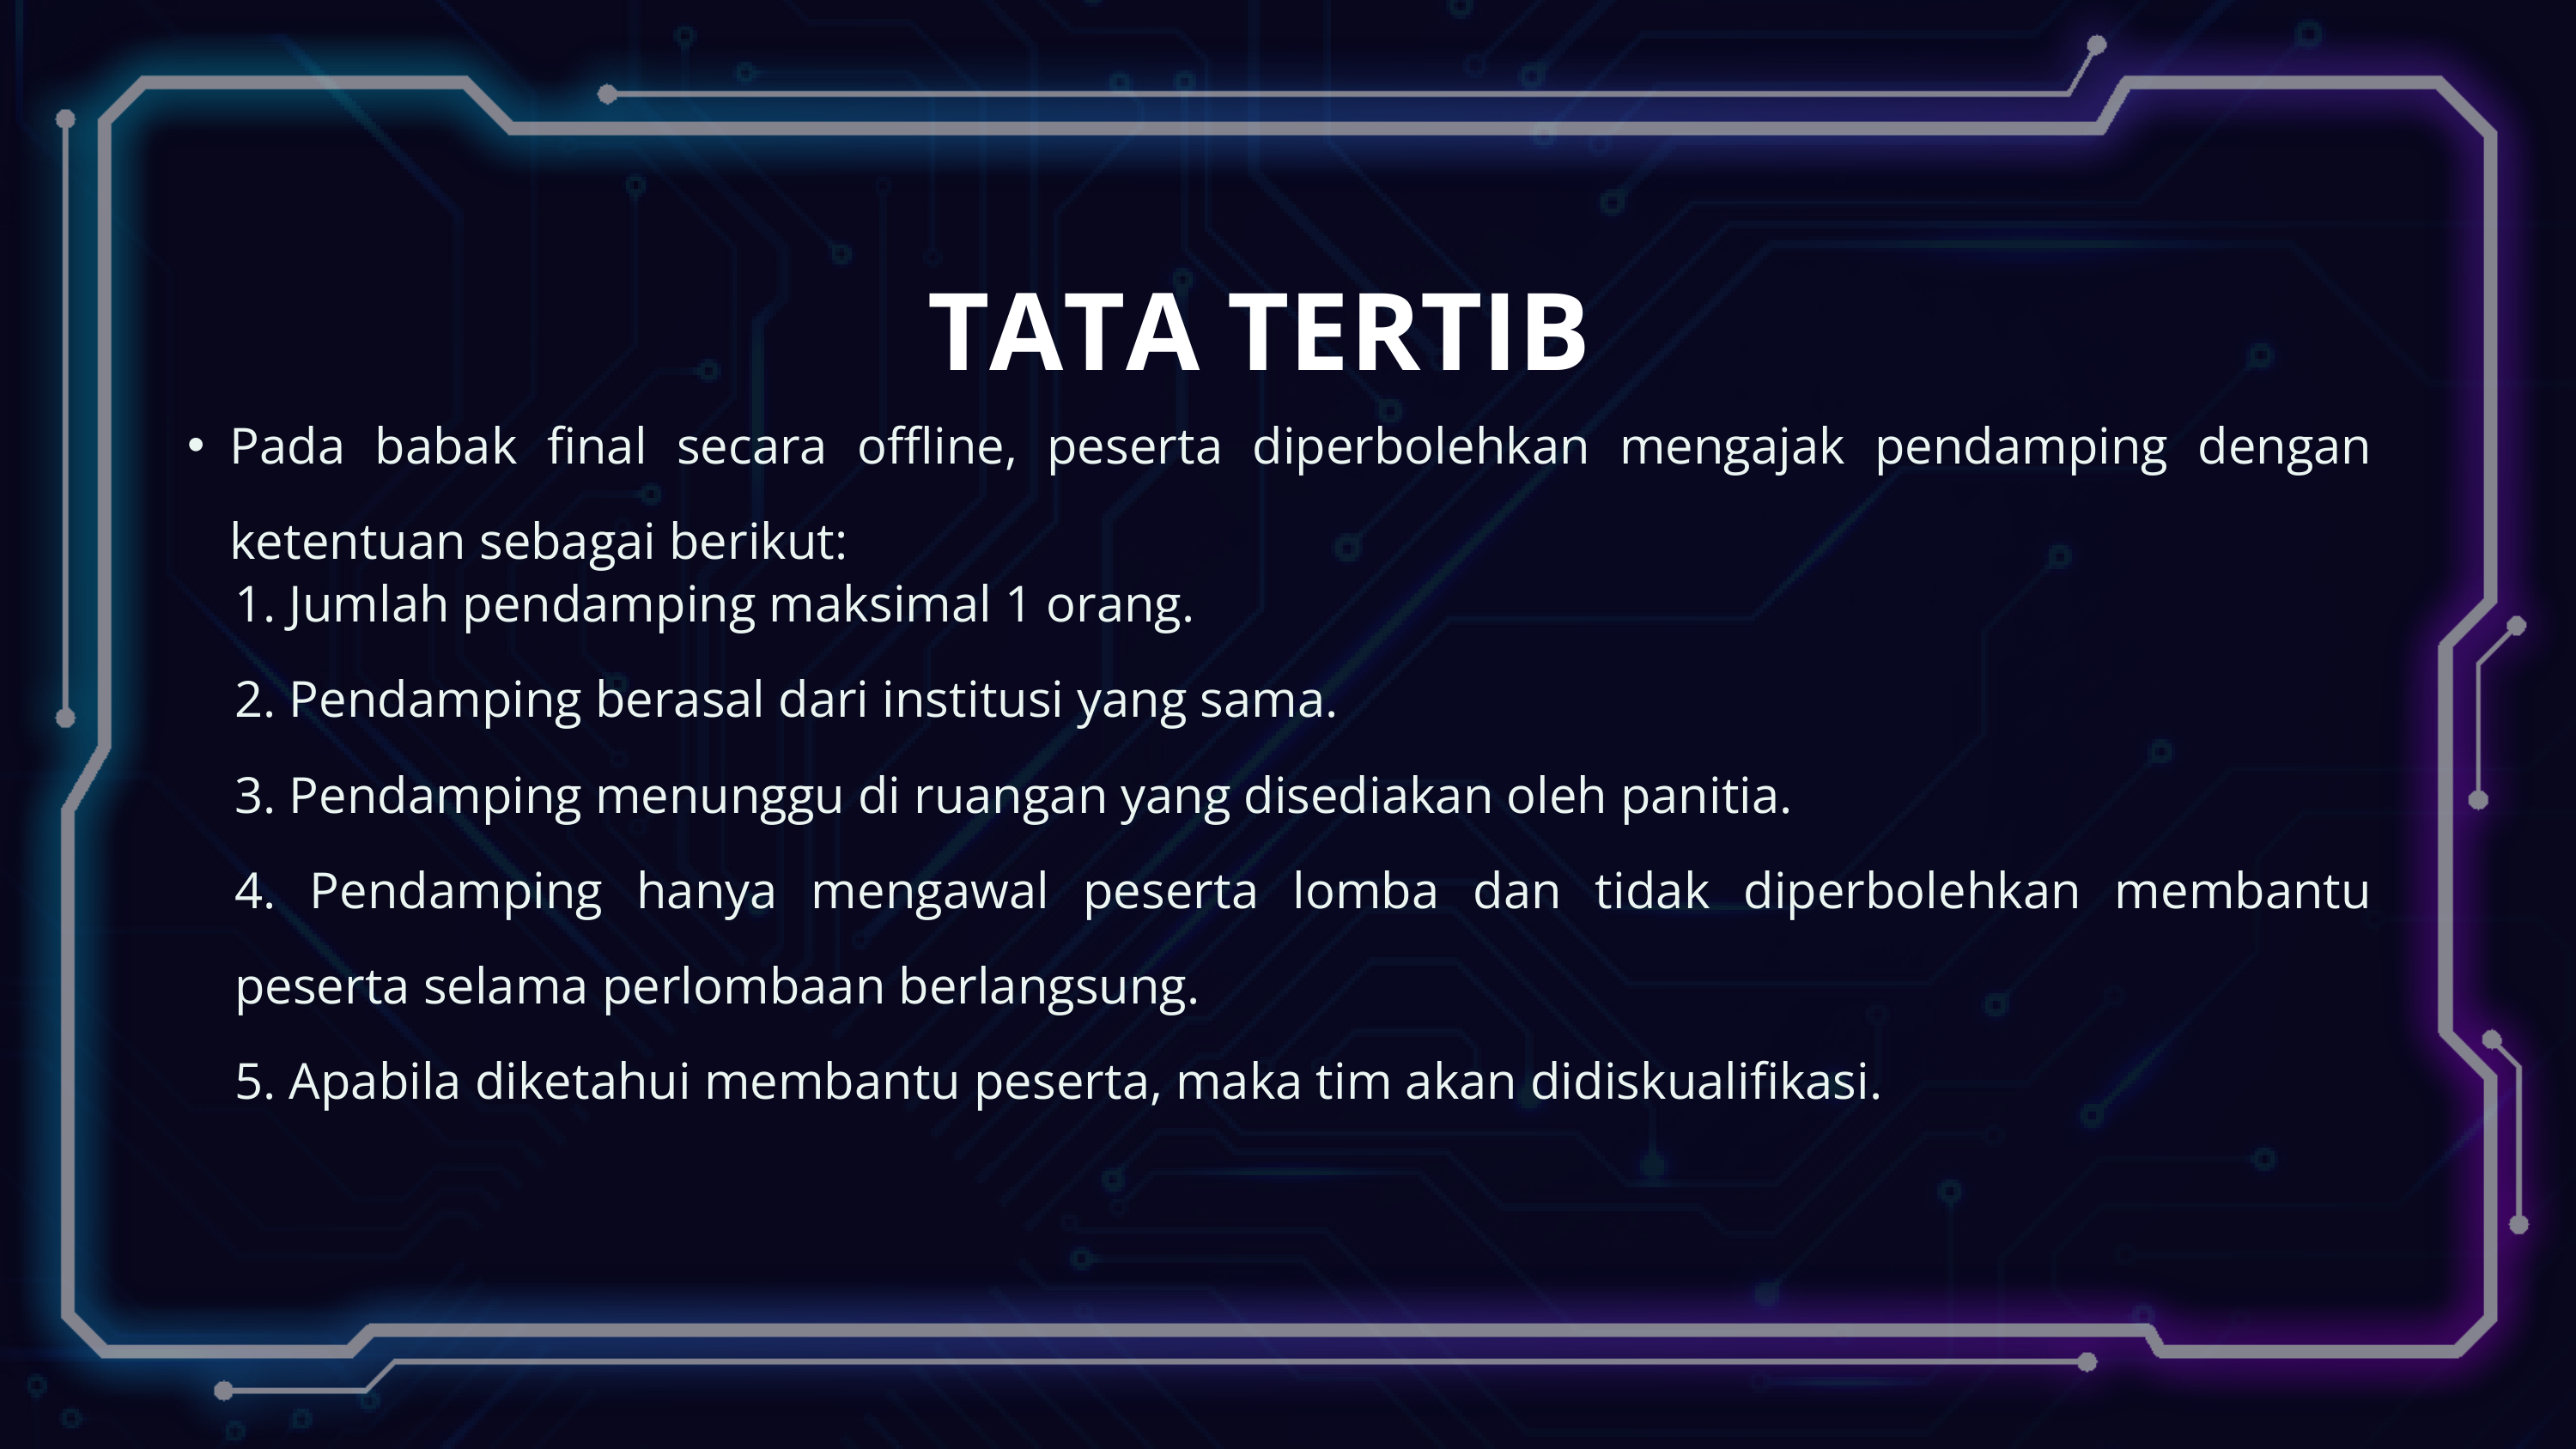

TATA TERTIB
Pada babak final secara offline, peserta diperbolehkan mengajak pendamping dengan ketentuan sebagai berikut:

1. Jumlah pendamping maksimal 1 orang.
2. Pendamping berasal dari institusi yang sama.
3. Pendamping menunggu di ruangan yang disediakan oleh panitia.
4. Pendamping hanya mengawal peserta lomba dan tidak diperbolehkan membantu peserta selama perlombaan berlangsung.
5. Apabila diketahui membantu peserta, maka tim akan didiskualifikasi.